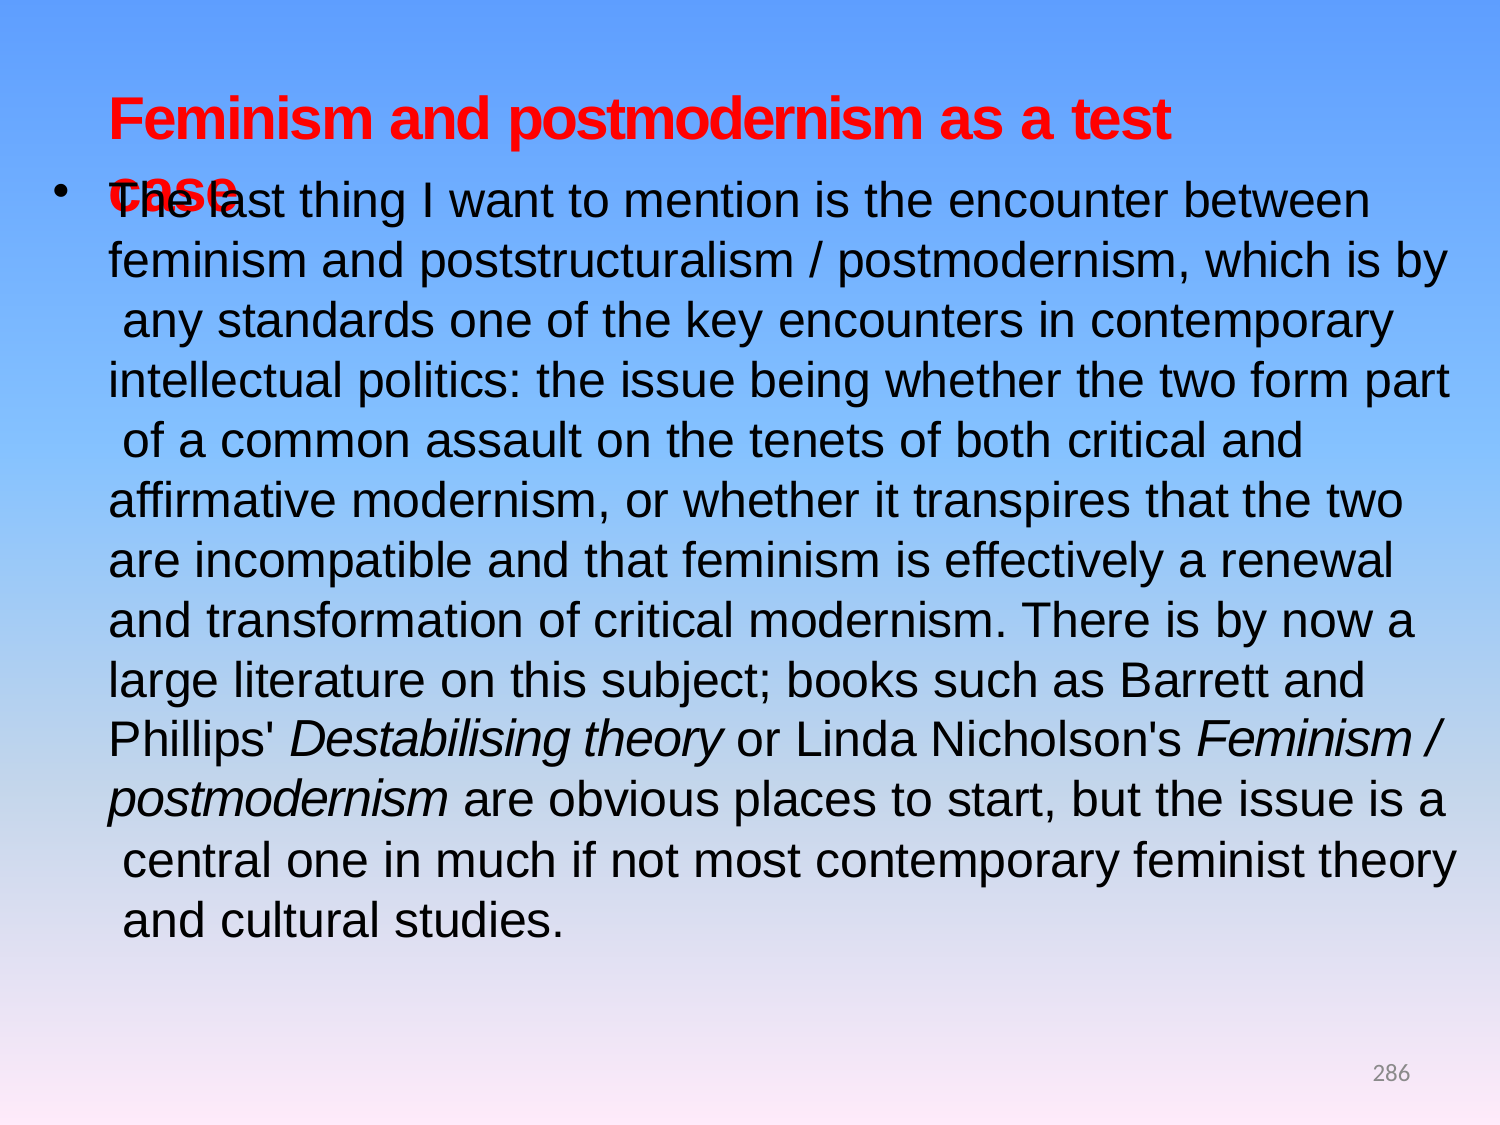

# Feminism and postmodernism as a test case
The last thing I want to mention is the encounter between  feminism and poststructuralism / postmodernism, which is by  any standards one of the key encounters in contemporary  intellectual politics: the issue being whether the two form part  of a common assault on the tenets of both critical and  affirmative modernism, or whether it transpires that the two  are incompatible and that feminism is effectively a renewal  and transformation of critical modernism. There is by now a  large literature on this subject; books such as Barrett and  Phillips' Destabilising theory or Linda Nicholson's Feminism /  postmodernism are obvious places to start, but the issue is a  central one in much if not most contemporary feminist theory  and cultural studies.
286